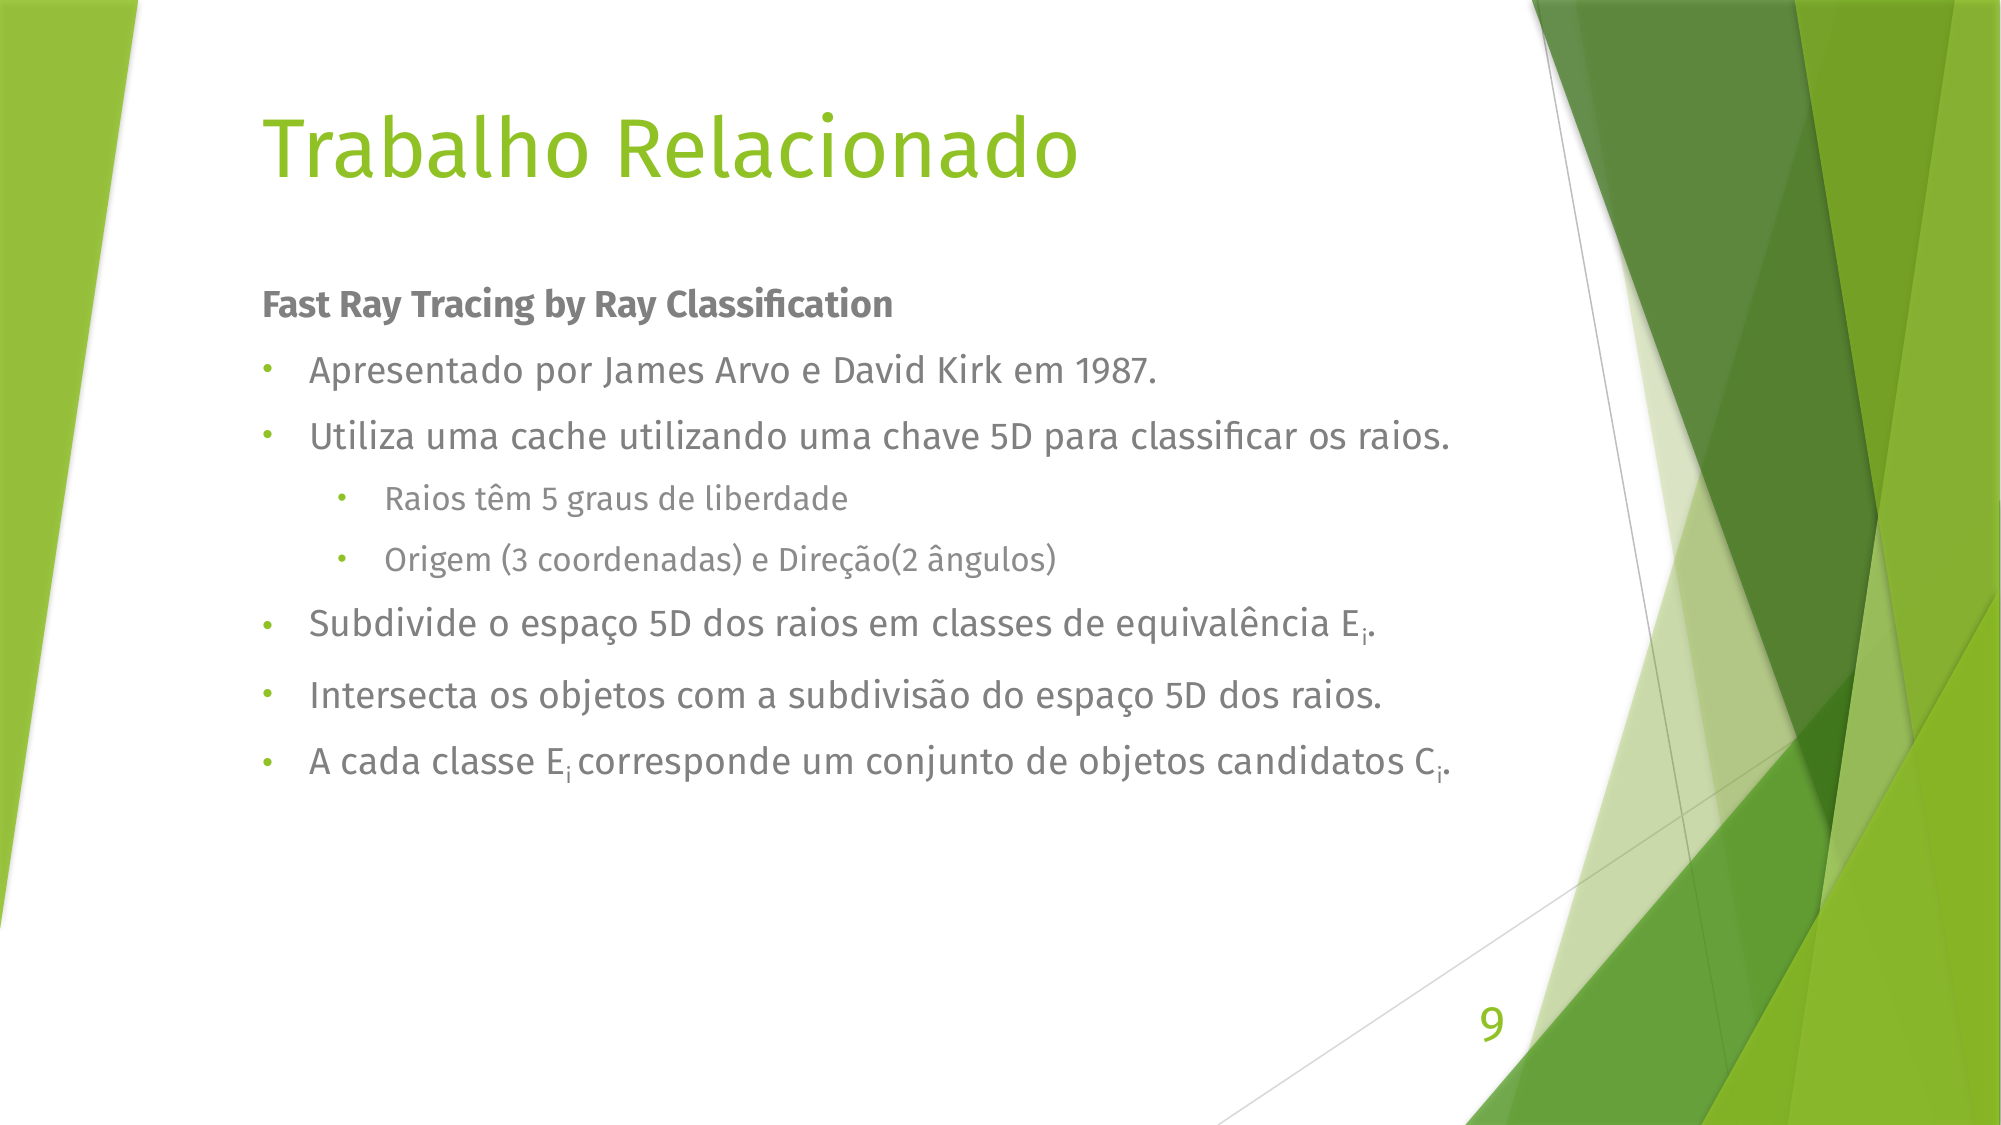

# Trabalho Relacionado
Fast Ray Tracing by Ray Classification
Apresentado por James Arvo e David Kirk em 1987.
Utiliza uma cache utilizando uma chave 5D para classificar os raios.
Raios têm 5 graus de liberdade
Origem (3 coordenadas) e Direção(2 ângulos)
Subdivide o espaço 5D dos raios em classes de equivalência Ei.
Intersecta os objetos com a subdivisão do espaço 5D dos raios.
A cada classe Ei corresponde um conjunto de objetos candidatos Ci.
9